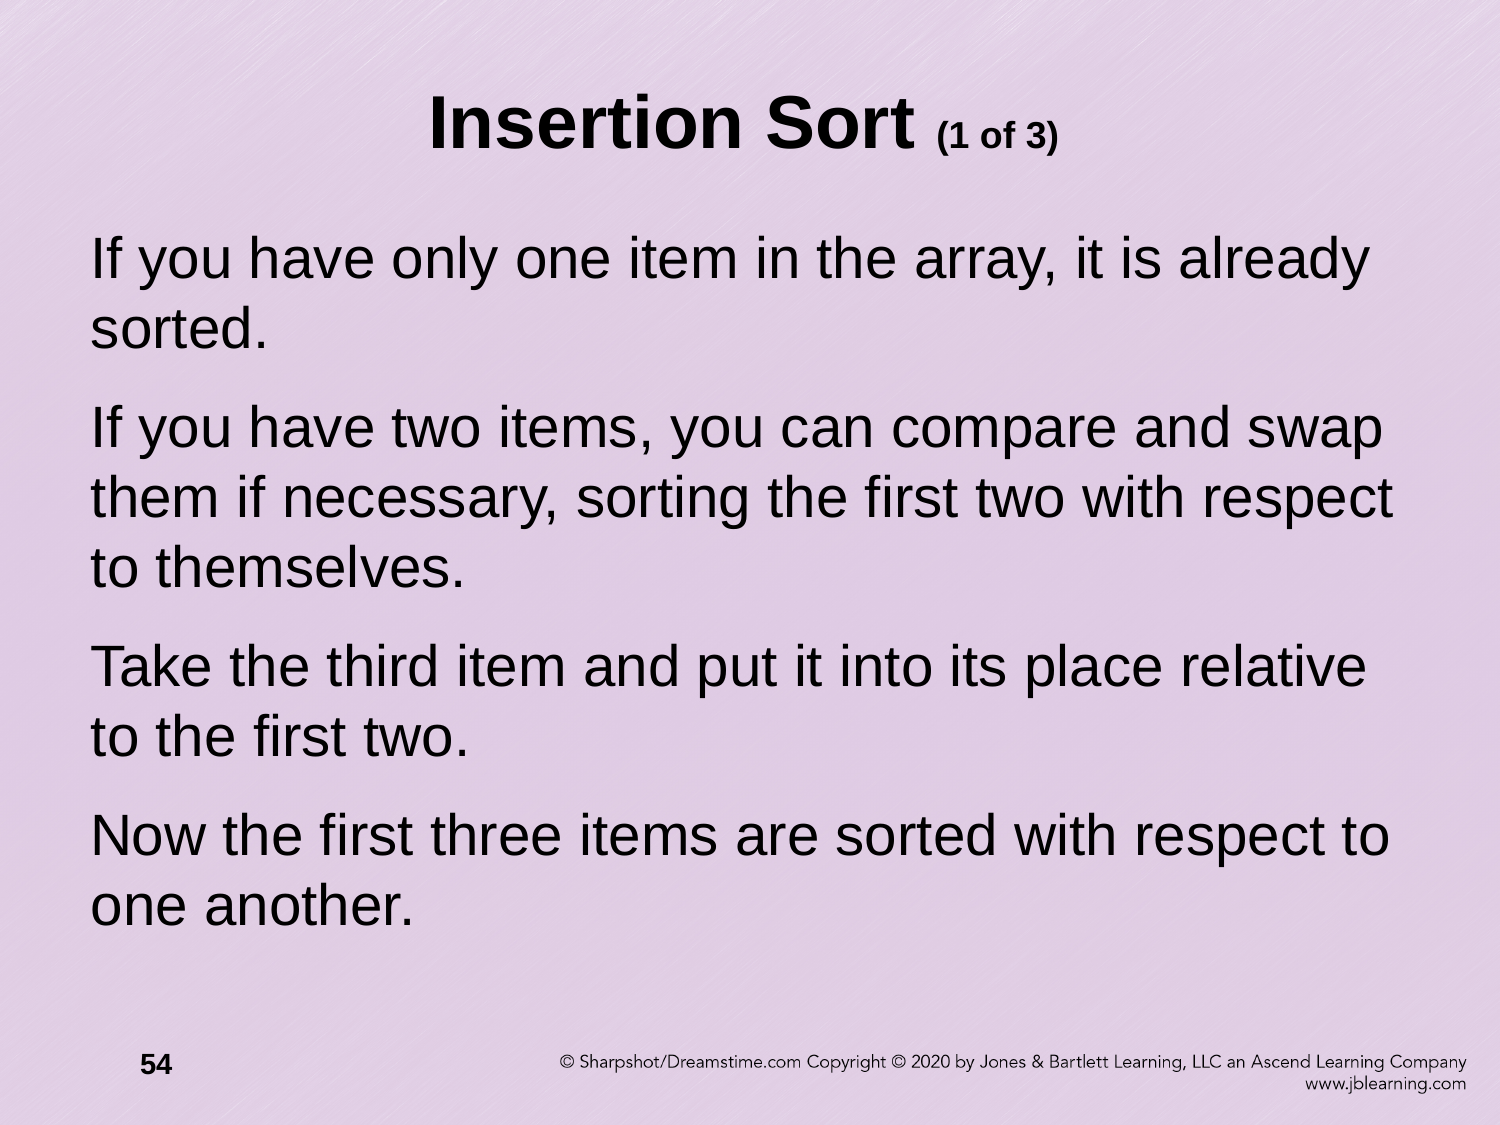

# Insertion Sort (1 of 3)
If you have only one item in the array, it is already sorted.
If you have two items, you can compare and swap them if necessary, sorting the first two with respect to themselves.
Take the third item and put it into its place relative to the first two.
Now the first three items are sorted with respect to one another.

54